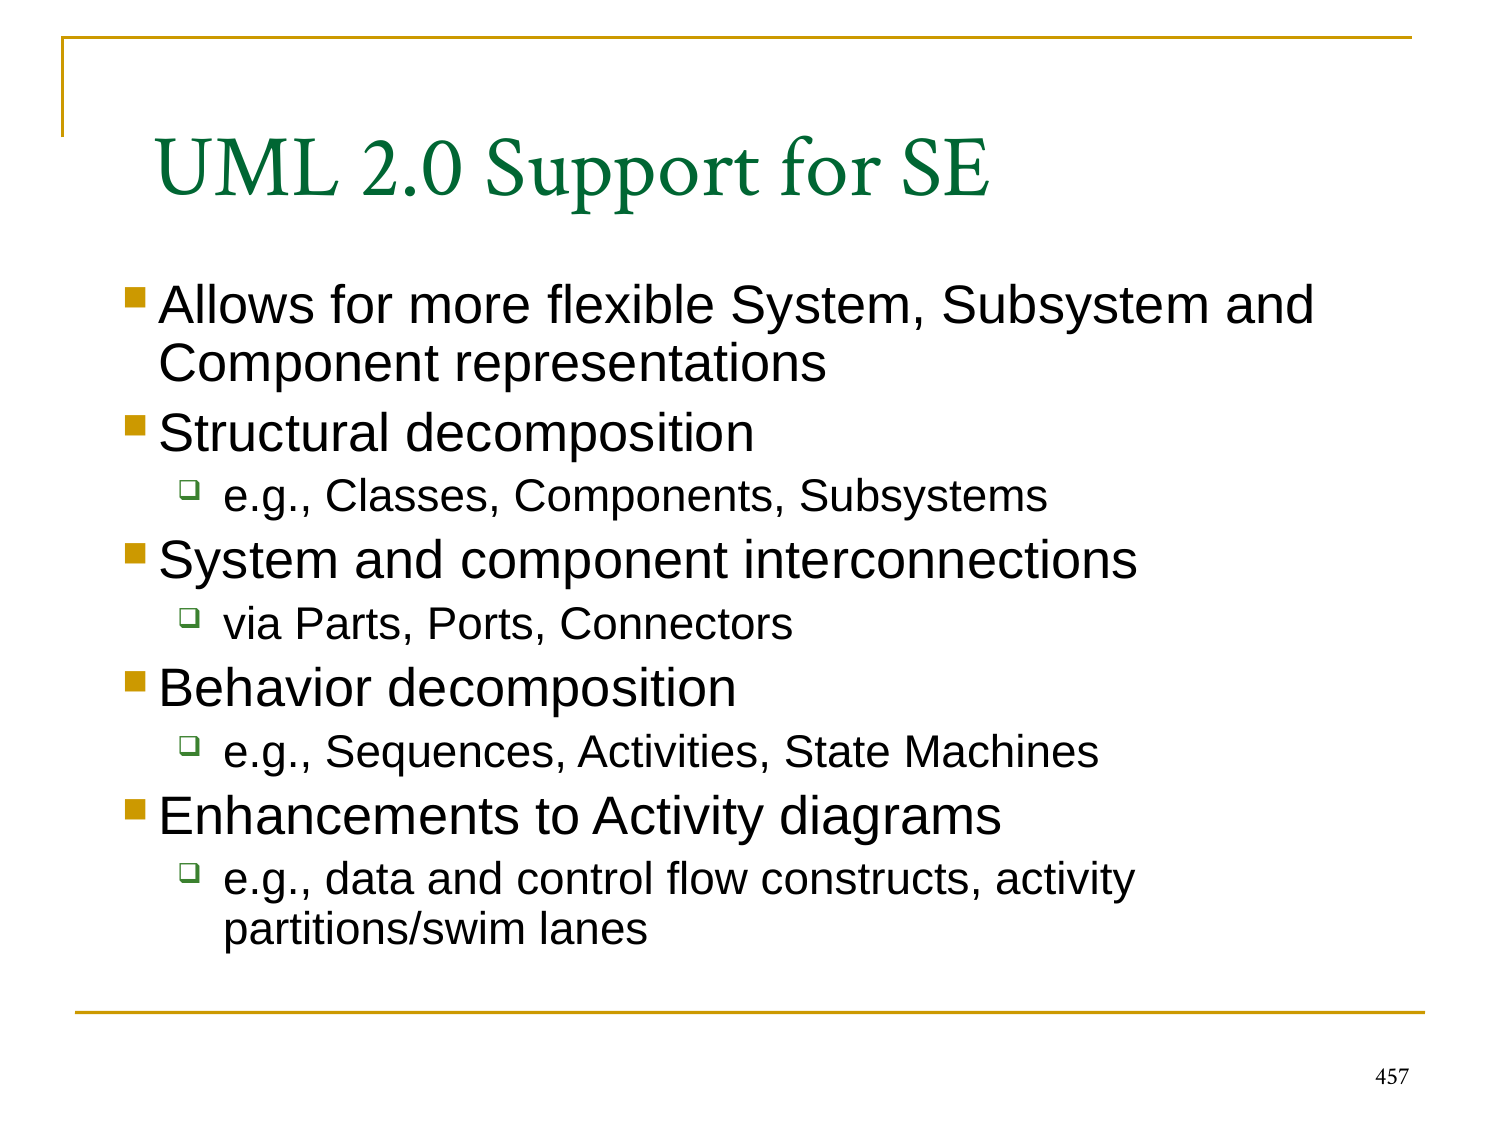

# UML 2.0 Support for SE
Allows for more flexible System, Subsystem and Component representations
Structural decomposition
e.g., Classes, Components, Subsystems
System and component interconnections
via Parts, Ports, Connectors
Behavior decomposition
e.g., Sequences, Activities, State Machines
Enhancements to Activity diagrams
e.g., data and control flow constructs, activity partitions/swim lanes
457